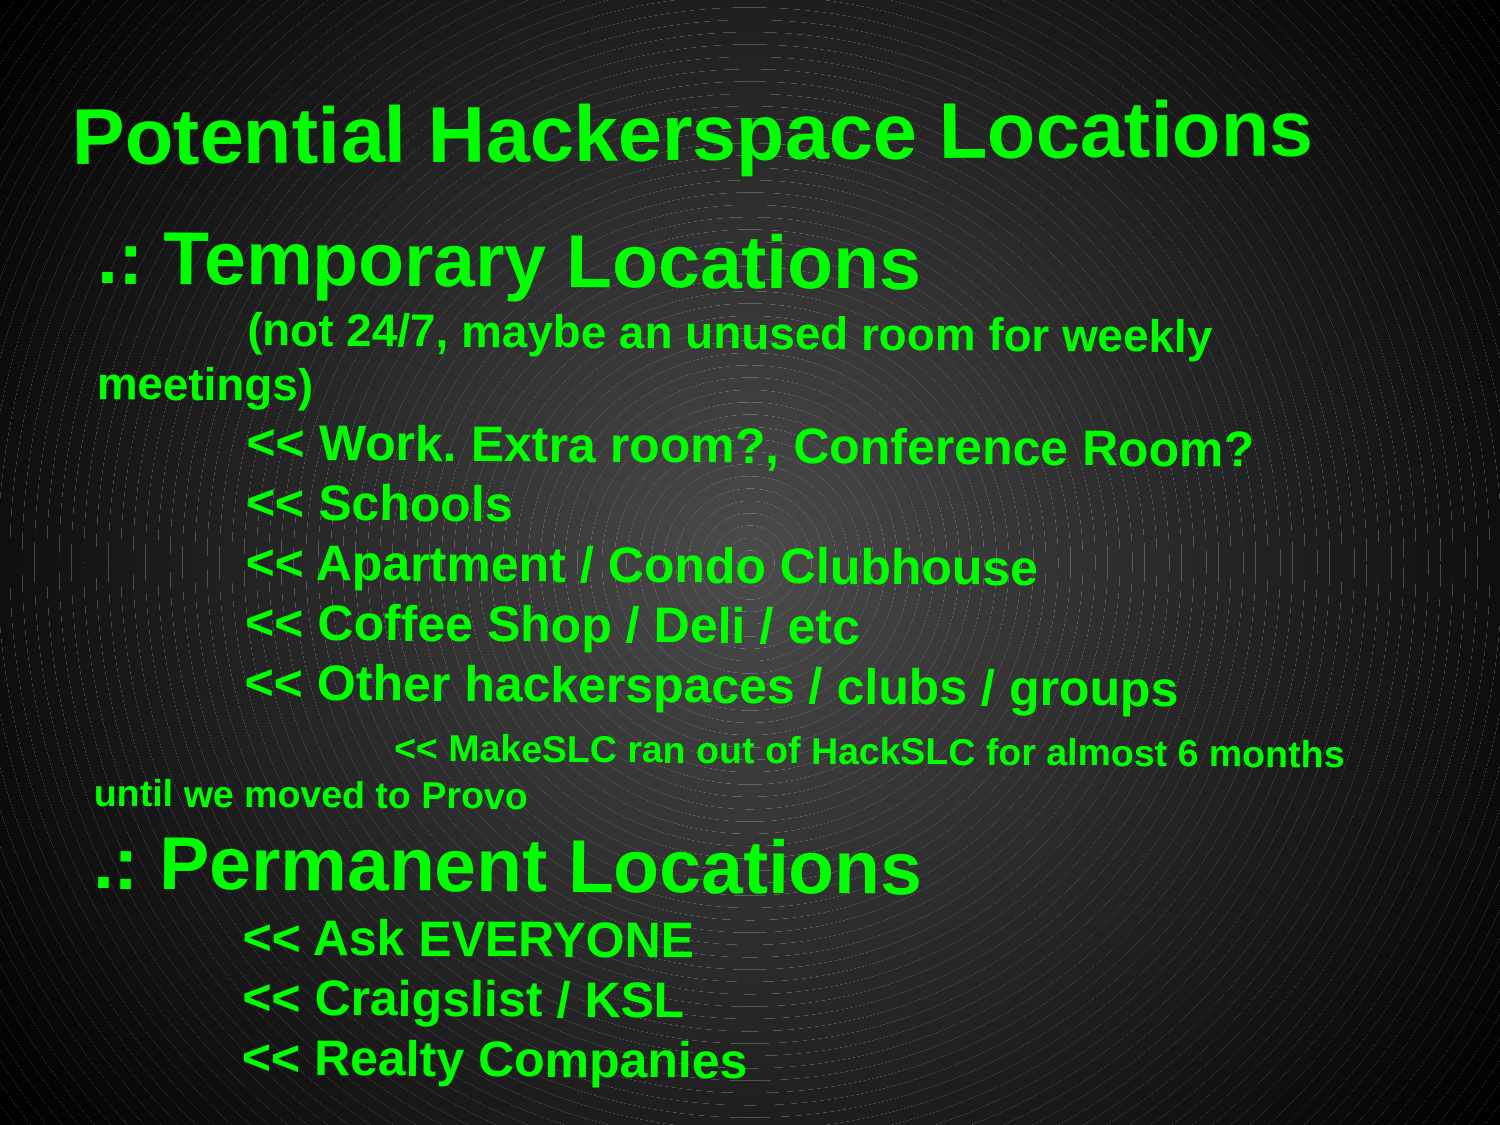

# Potential Hackerspace Locations
.: Temporary Locations
	(not 24/7, maybe an unused room for weekly meetings)
	<< Work. Extra room?, Conference Room?
	<< Schools
	<< Apartment / Condo Clubhouse
	<< Coffee Shop / Deli / etc
	<< Other hackerspaces / clubs / groups
		<< MakeSLC ran out of HackSLC for almost 6 months until we moved to Provo
.: Permanent Locations
	<< Ask EVERYONE
	<< Craigslist / KSL
	<< Realty Companies